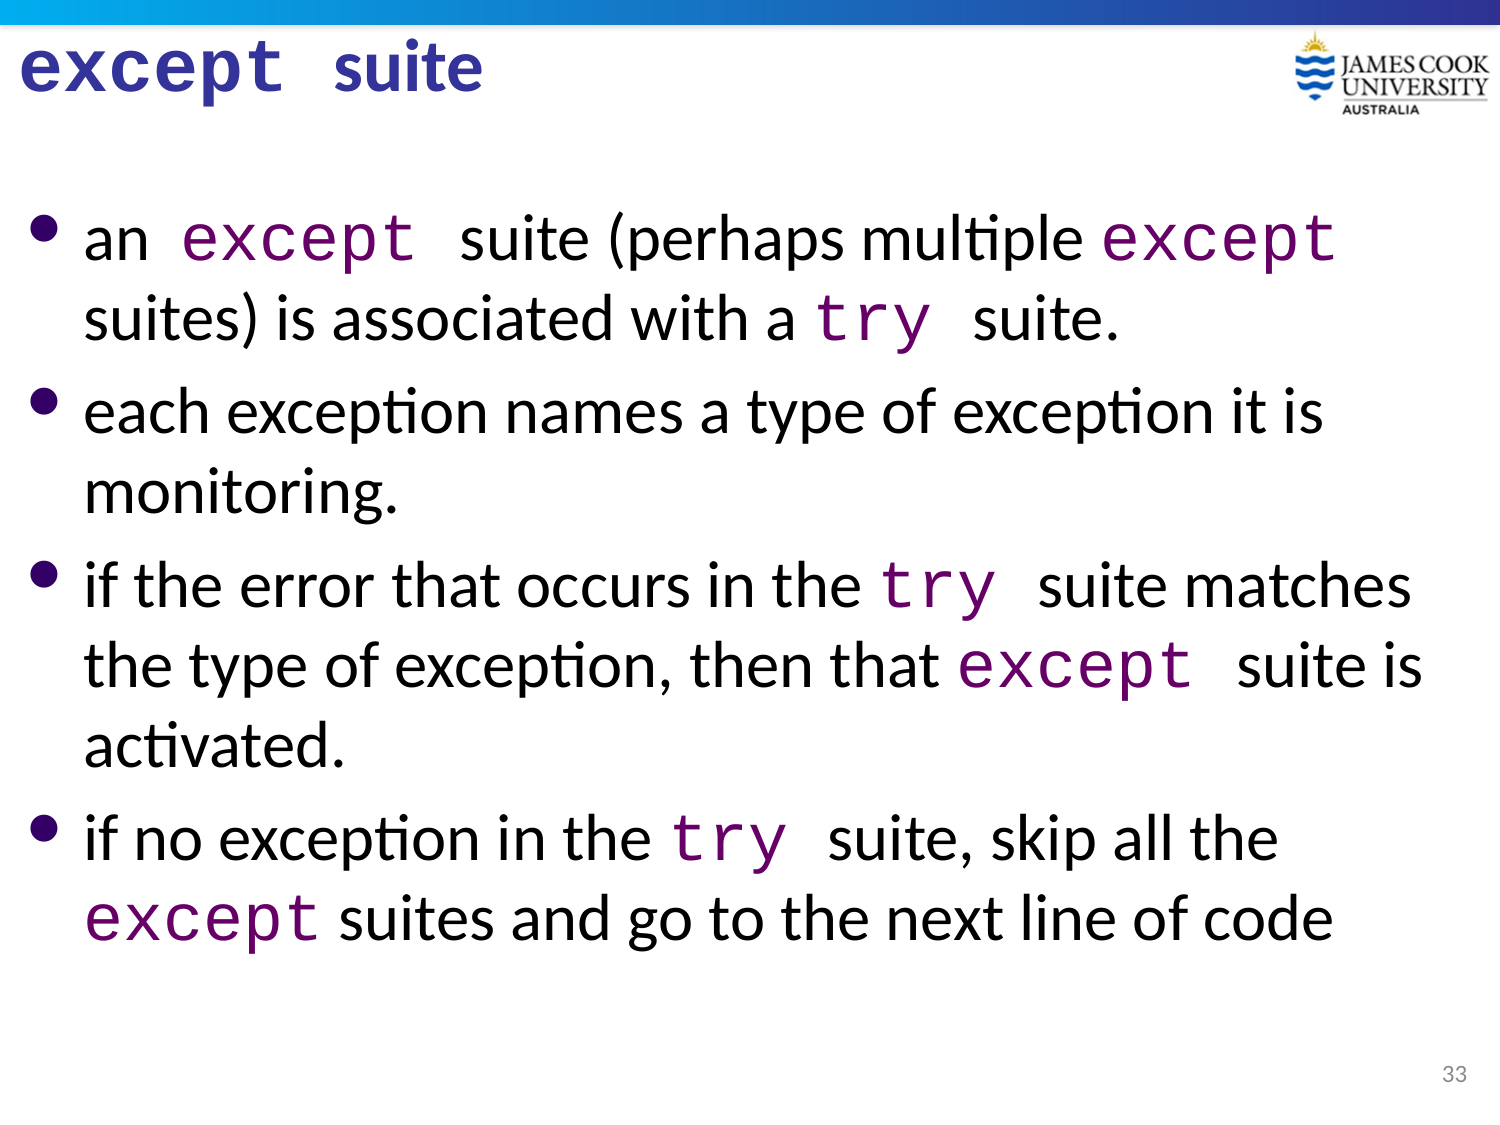

# except suite
an  except suite (perhaps multiple except suites) is associated with a try suite.
each exception names a type of exception it is monitoring.
if the error that occurs in the try suite matches the type of exception, then that except suite is activated.
if no exception in the try suite, skip all the except suites and go to the next line of code

33